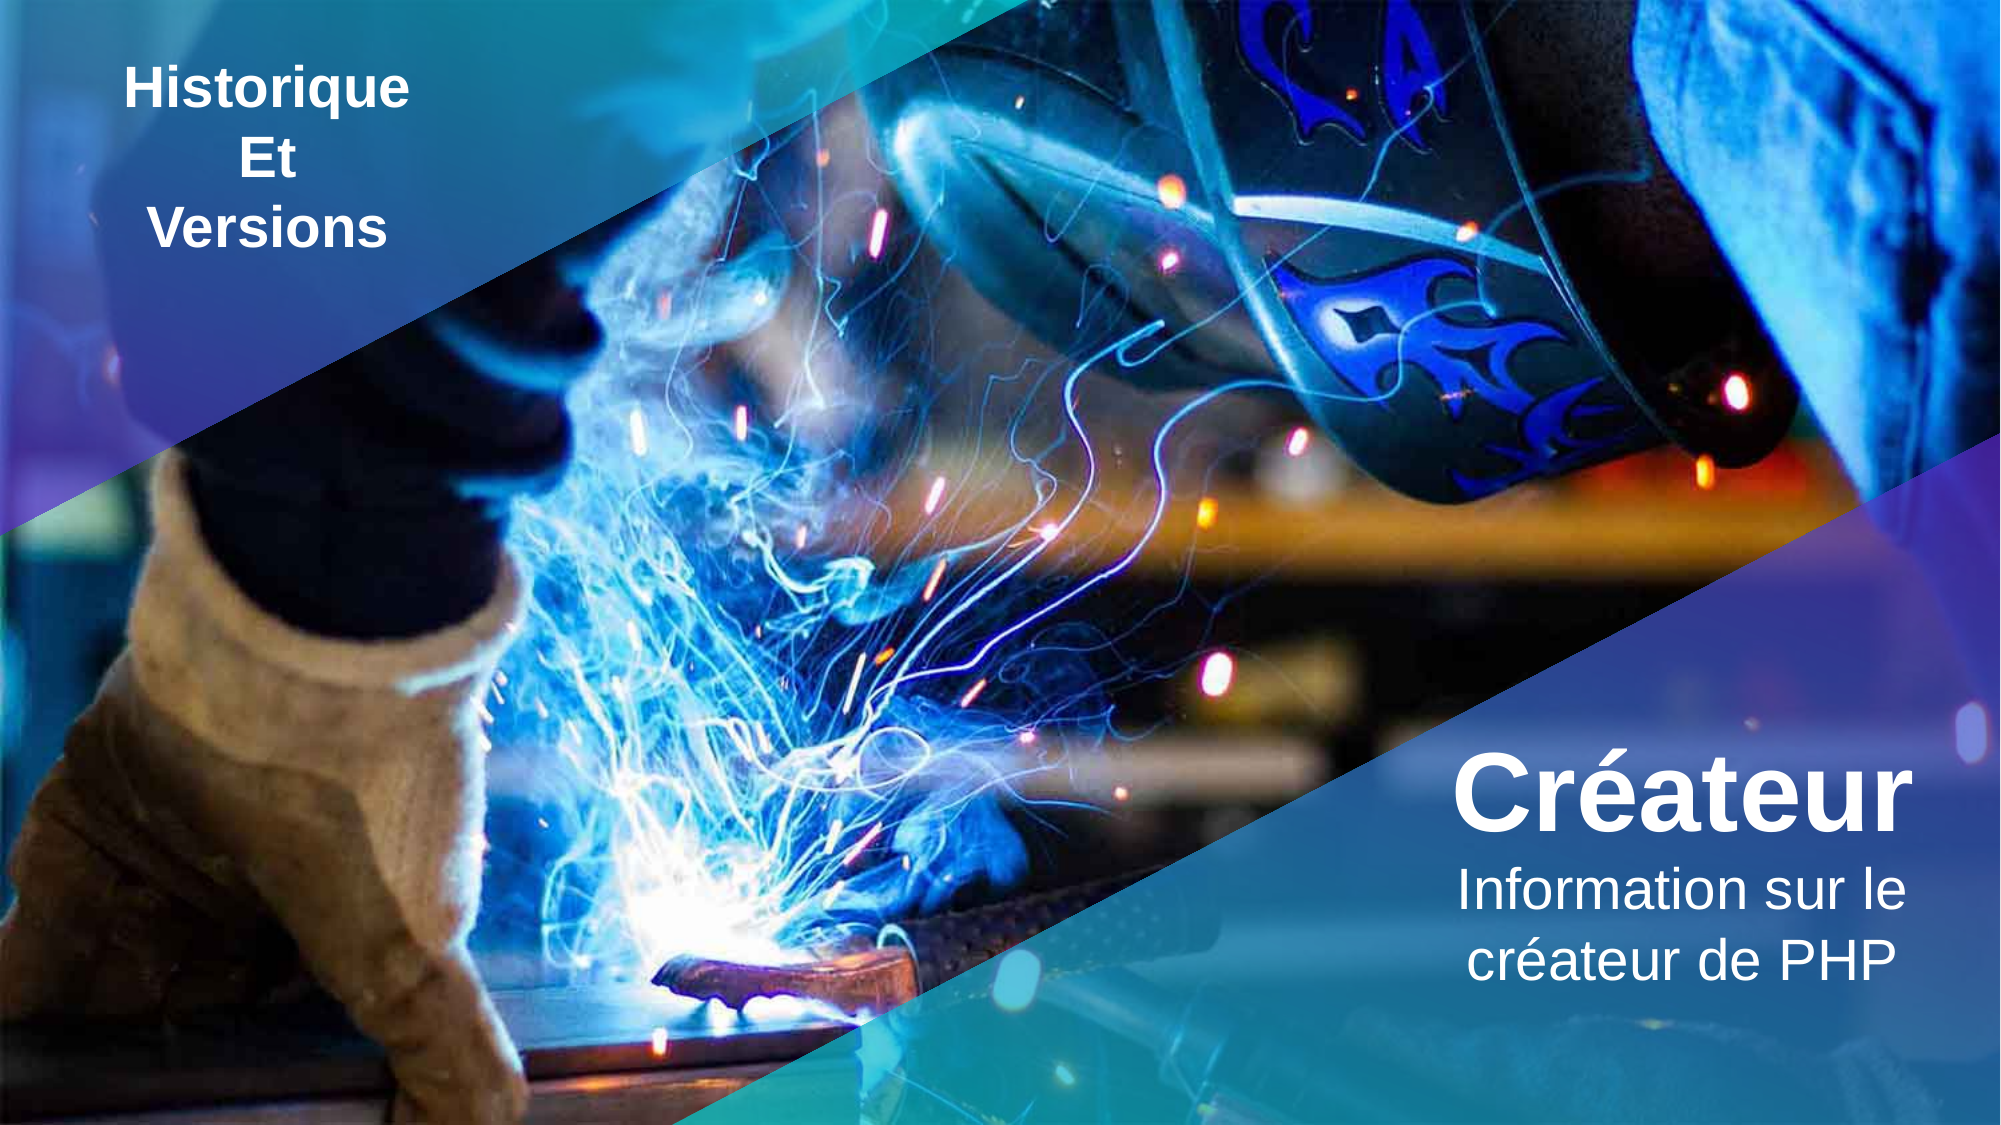

Historique
Et
Versions

Créateur
Information sur le créateur de PHP